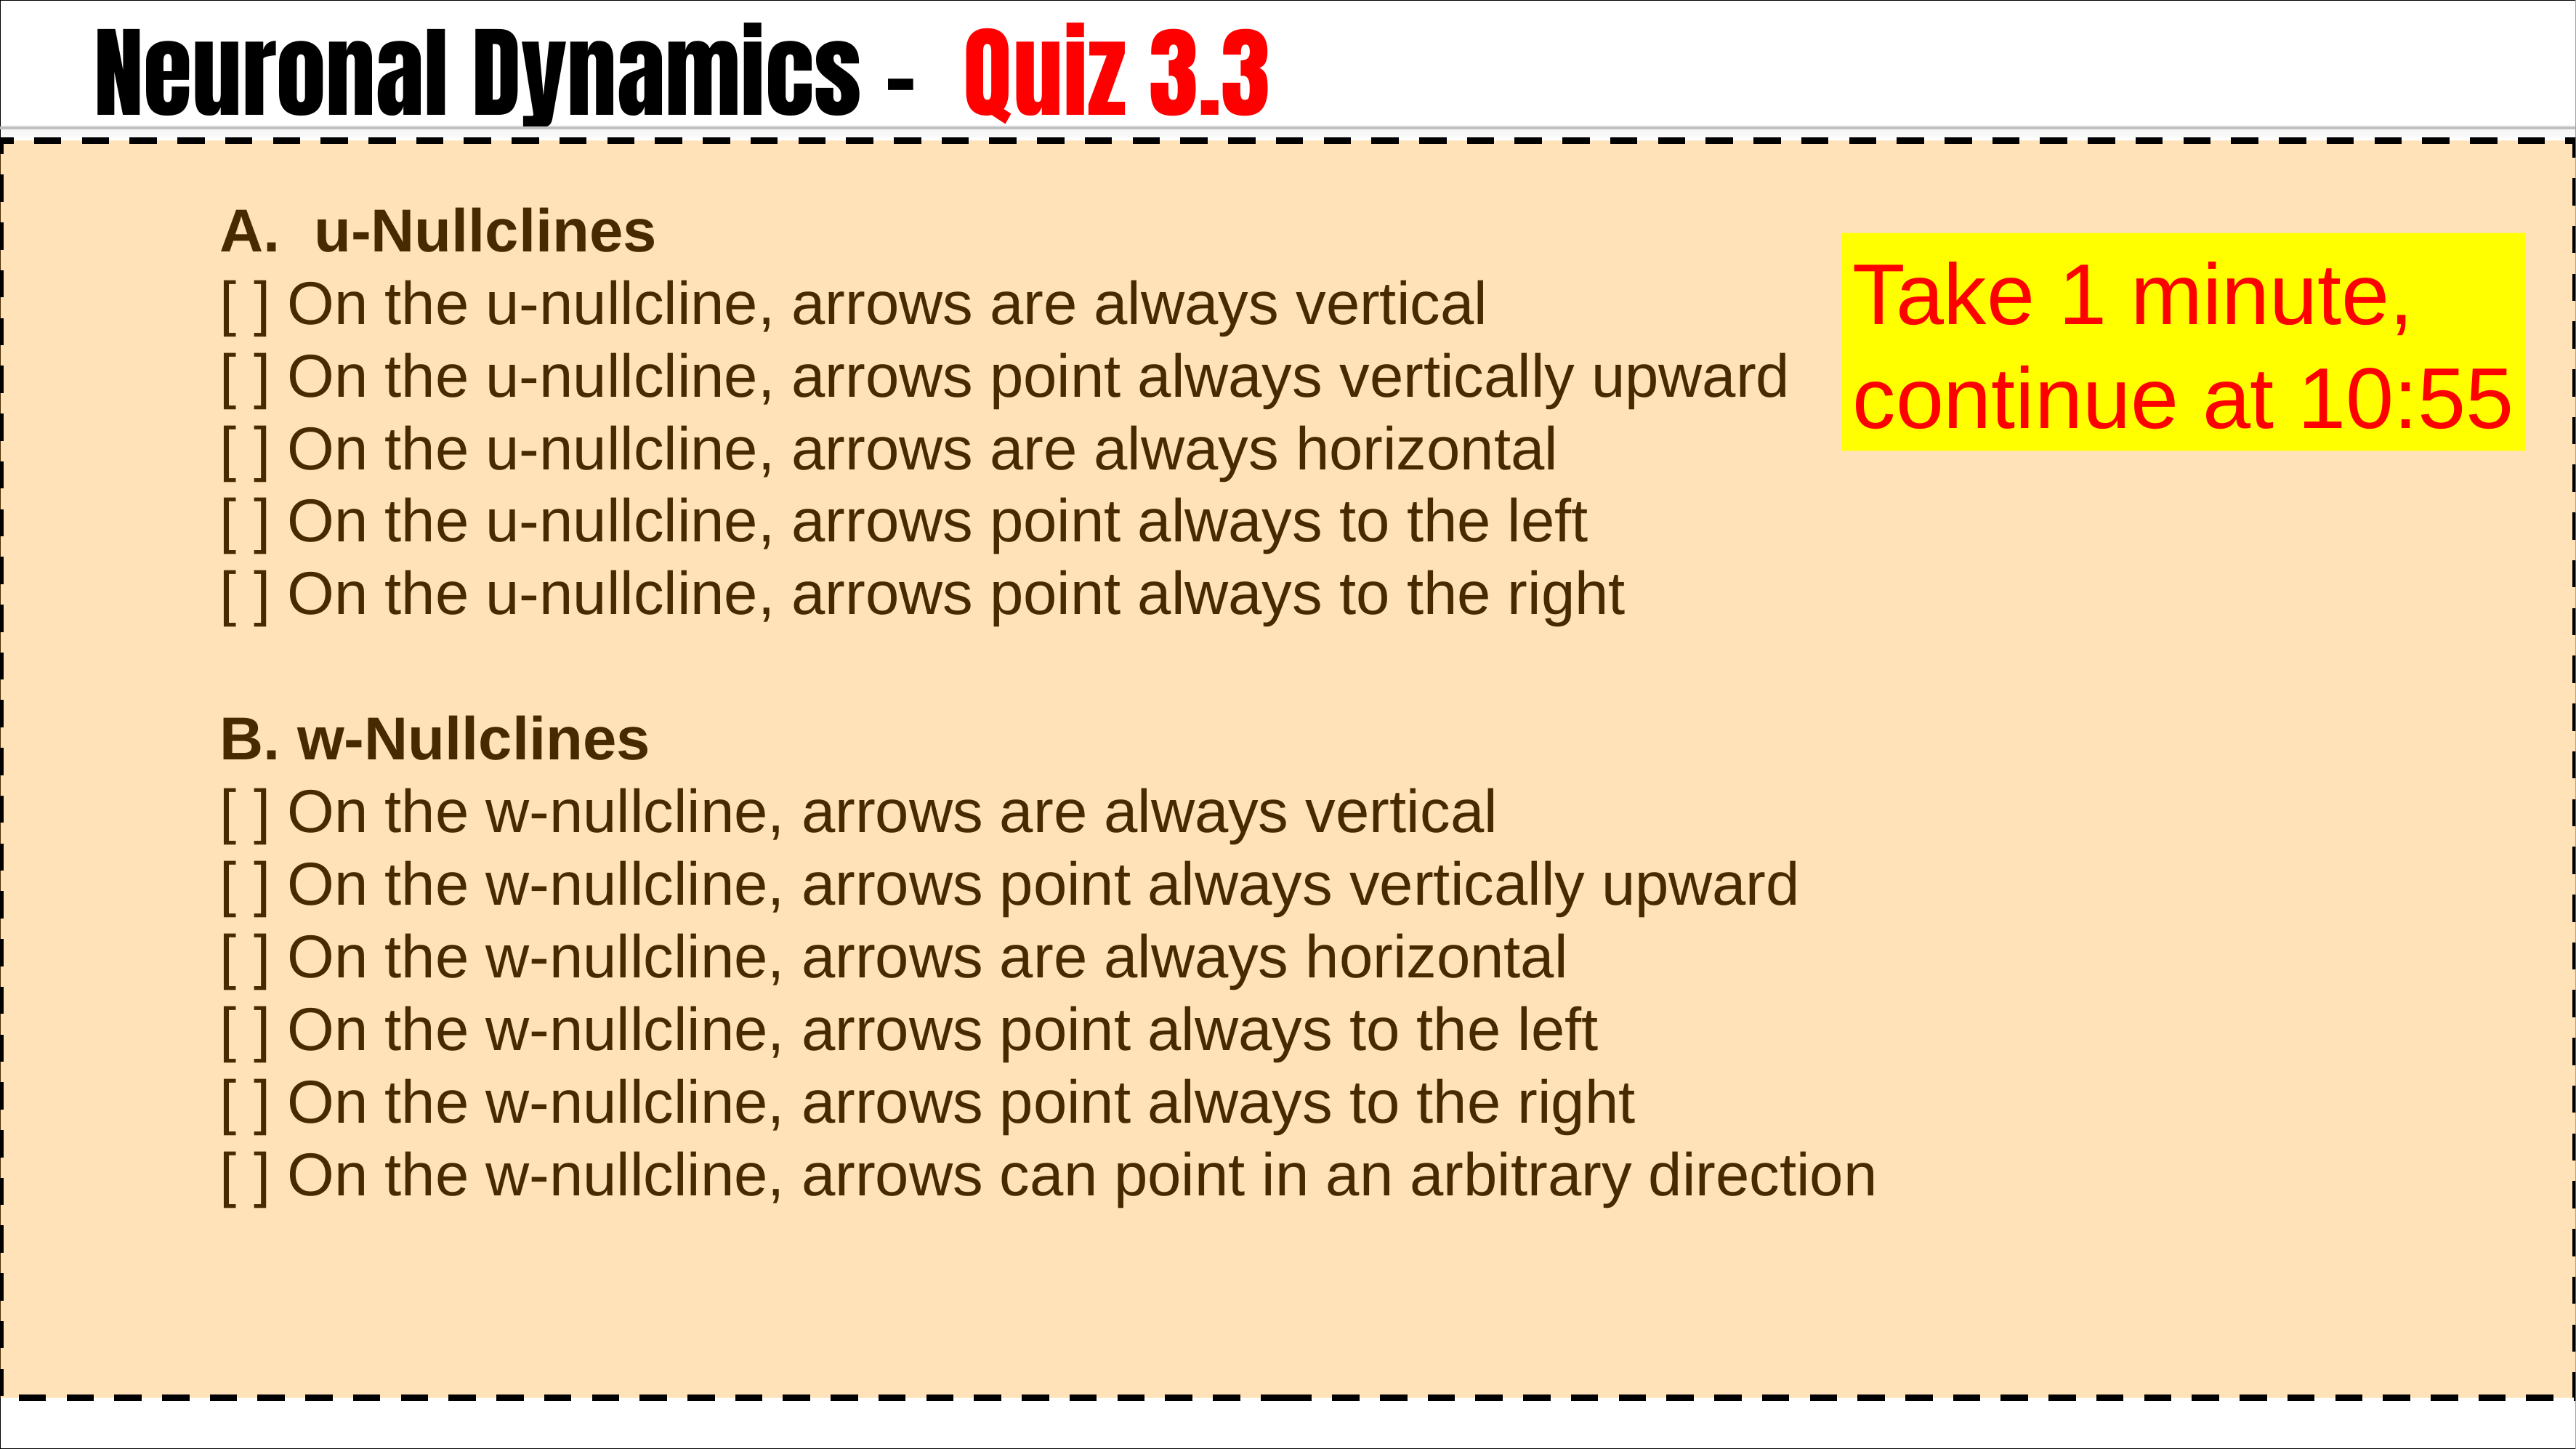

Neuronal Dynamics –  Quiz 3.3

A.  u-Nullclines
[ ] On the u-nullcline, arrows are always vertical
[ ] On the u-nullcline, arrows point always vertically upward
[ ] On the u-nullcline, arrows are always horizontal
[ ] On the u-nullcline, arrows point always to the left
[ ] On the u-nullcline, arrows point always to the right

B. w-Nullclines
[ ] On the w-nullcline, arrows are always vertical
[ ] On the w-nullcline, arrows point always vertically upward
[ ] On the w-nullcline, arrows are always horizontal
[ ] On the w-nullcline, arrows point always to the left
[ ] On the w-nullcline, arrows point always to the right
[ ] On the w-nullcline, arrows can point in an arbitrary direction

Take 1 minute,
continue at 10:55